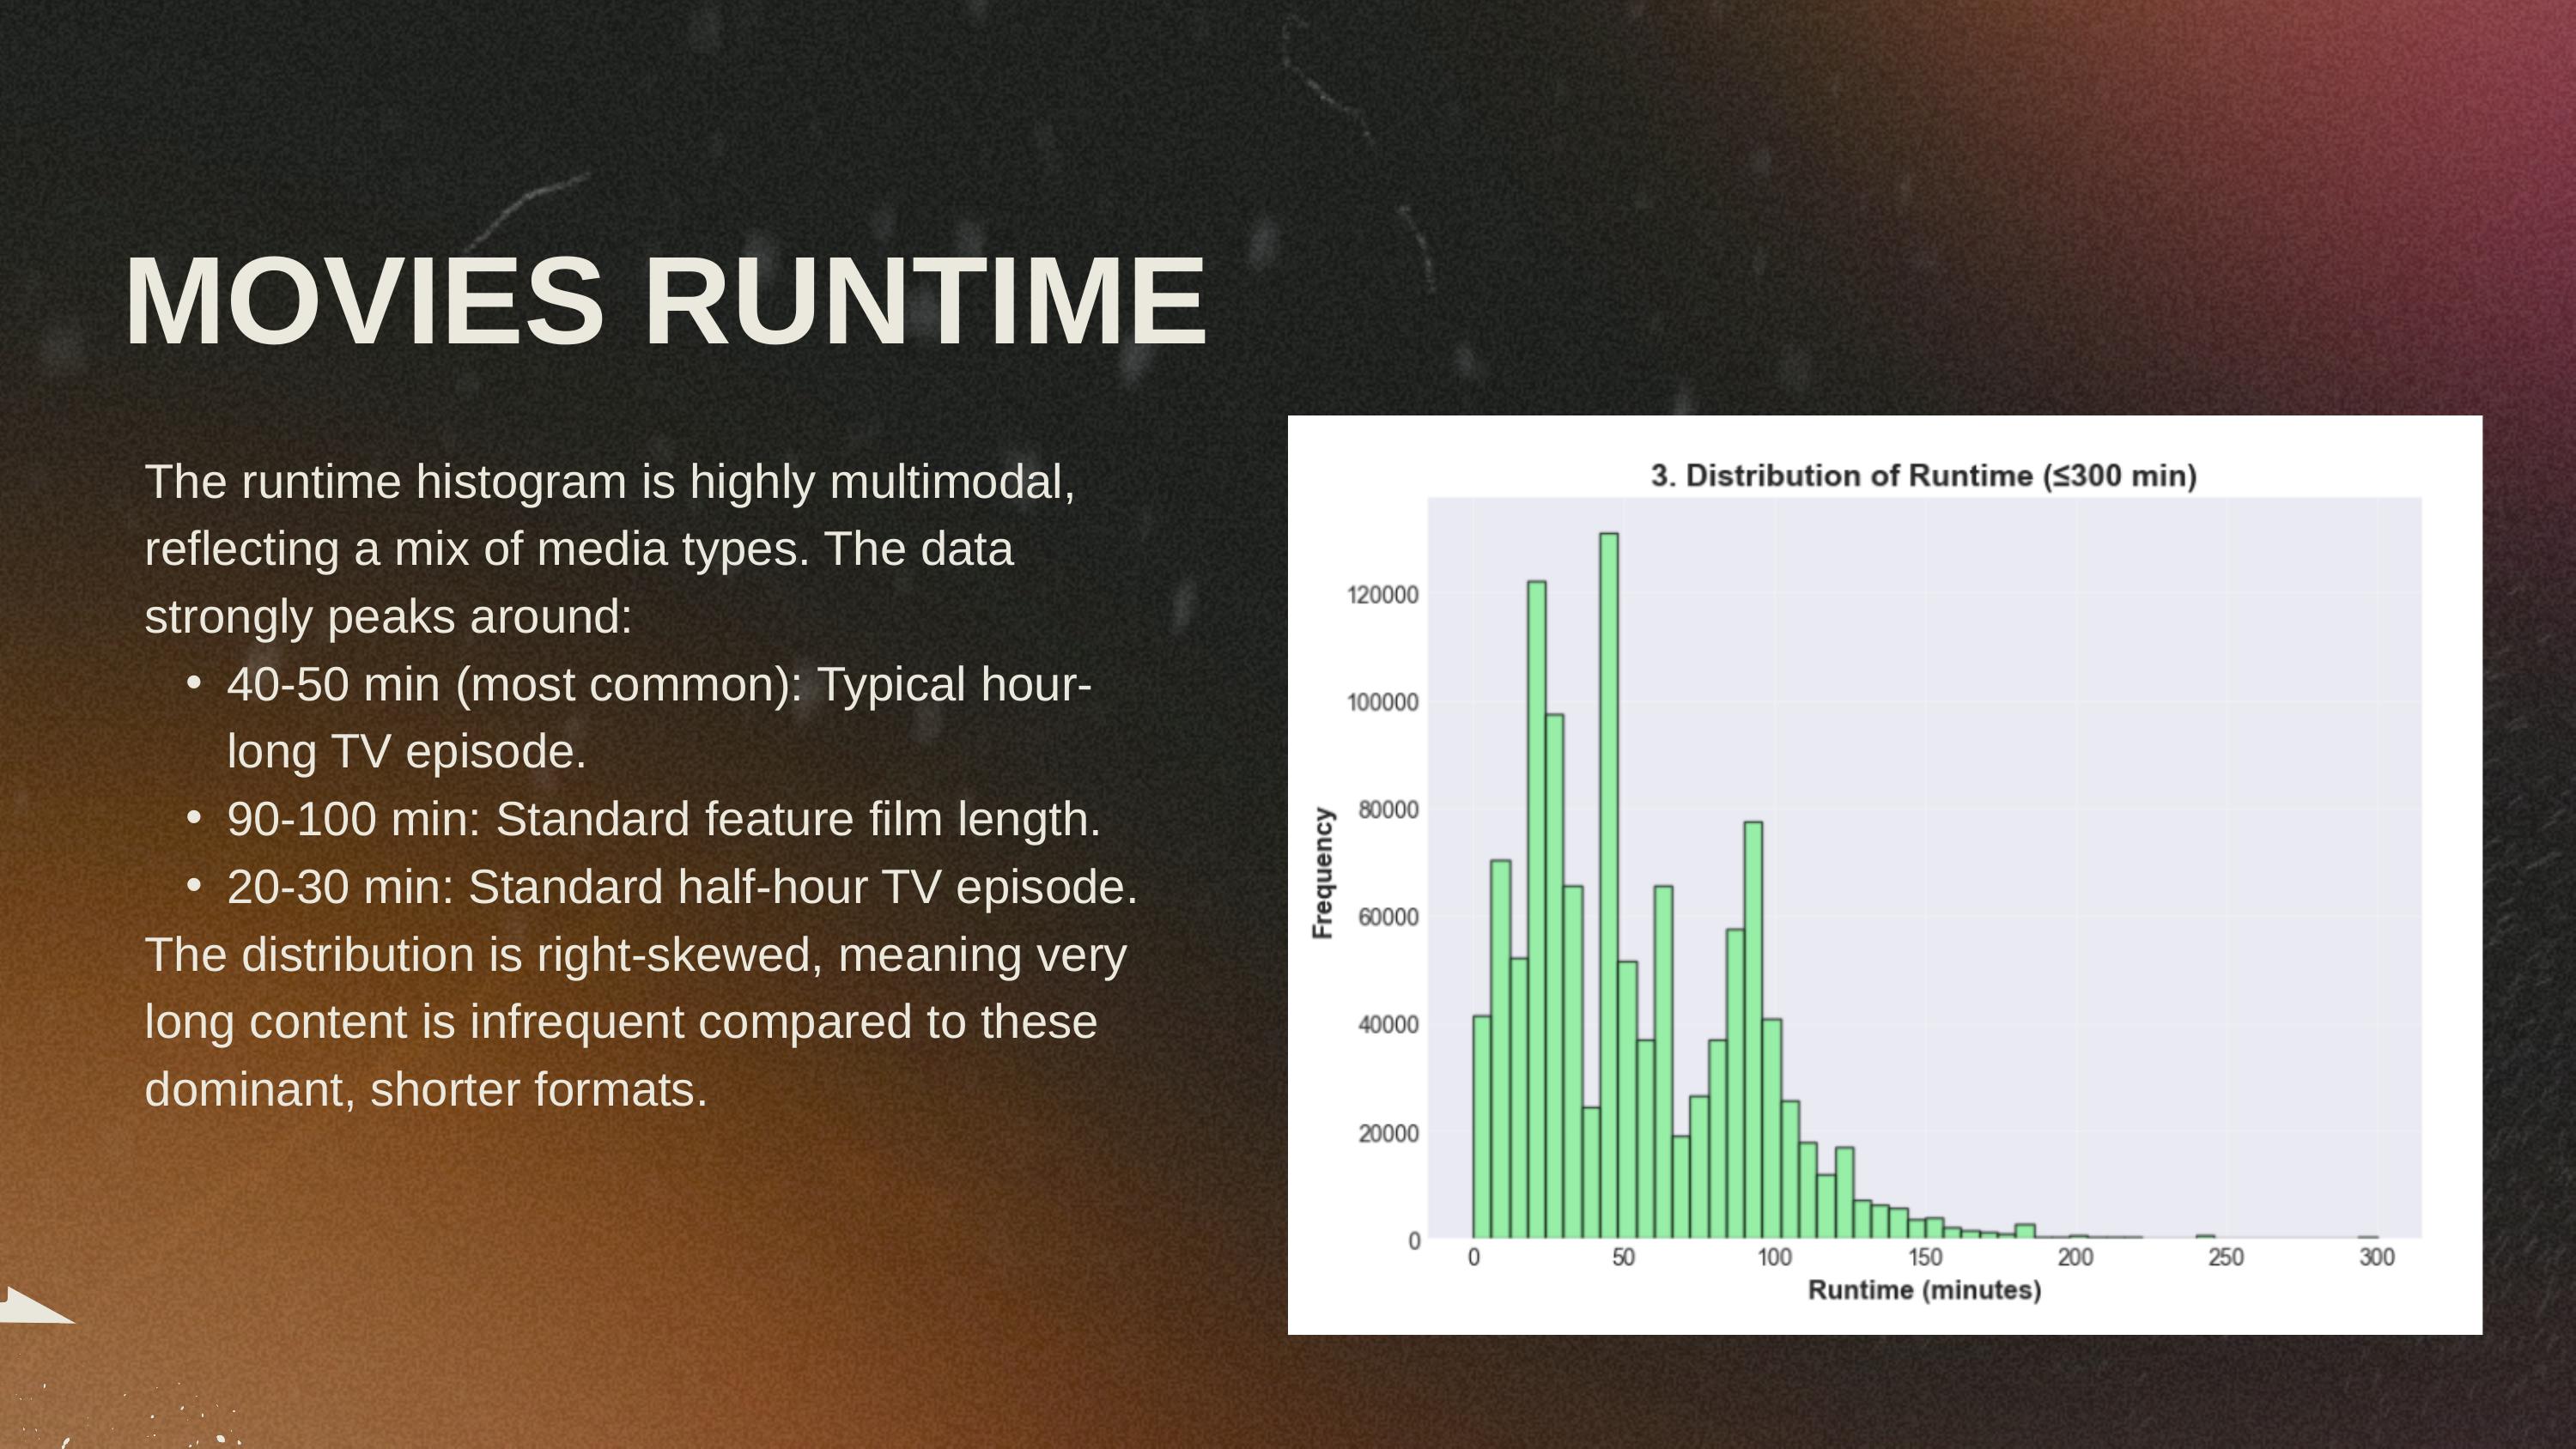

MOVIES RUNTIME

The runtime histogram is highly multimodal, reflecting a mix of media types. The data strongly peaks around:
40-50 min (most common): Typical hour-long TV episode.
90-100 min: Standard feature film length.
20-30 min: Standard half-hour TV episode.
The distribution is right-skewed, meaning very long content is infrequent compared to these dominant, shorter formats.